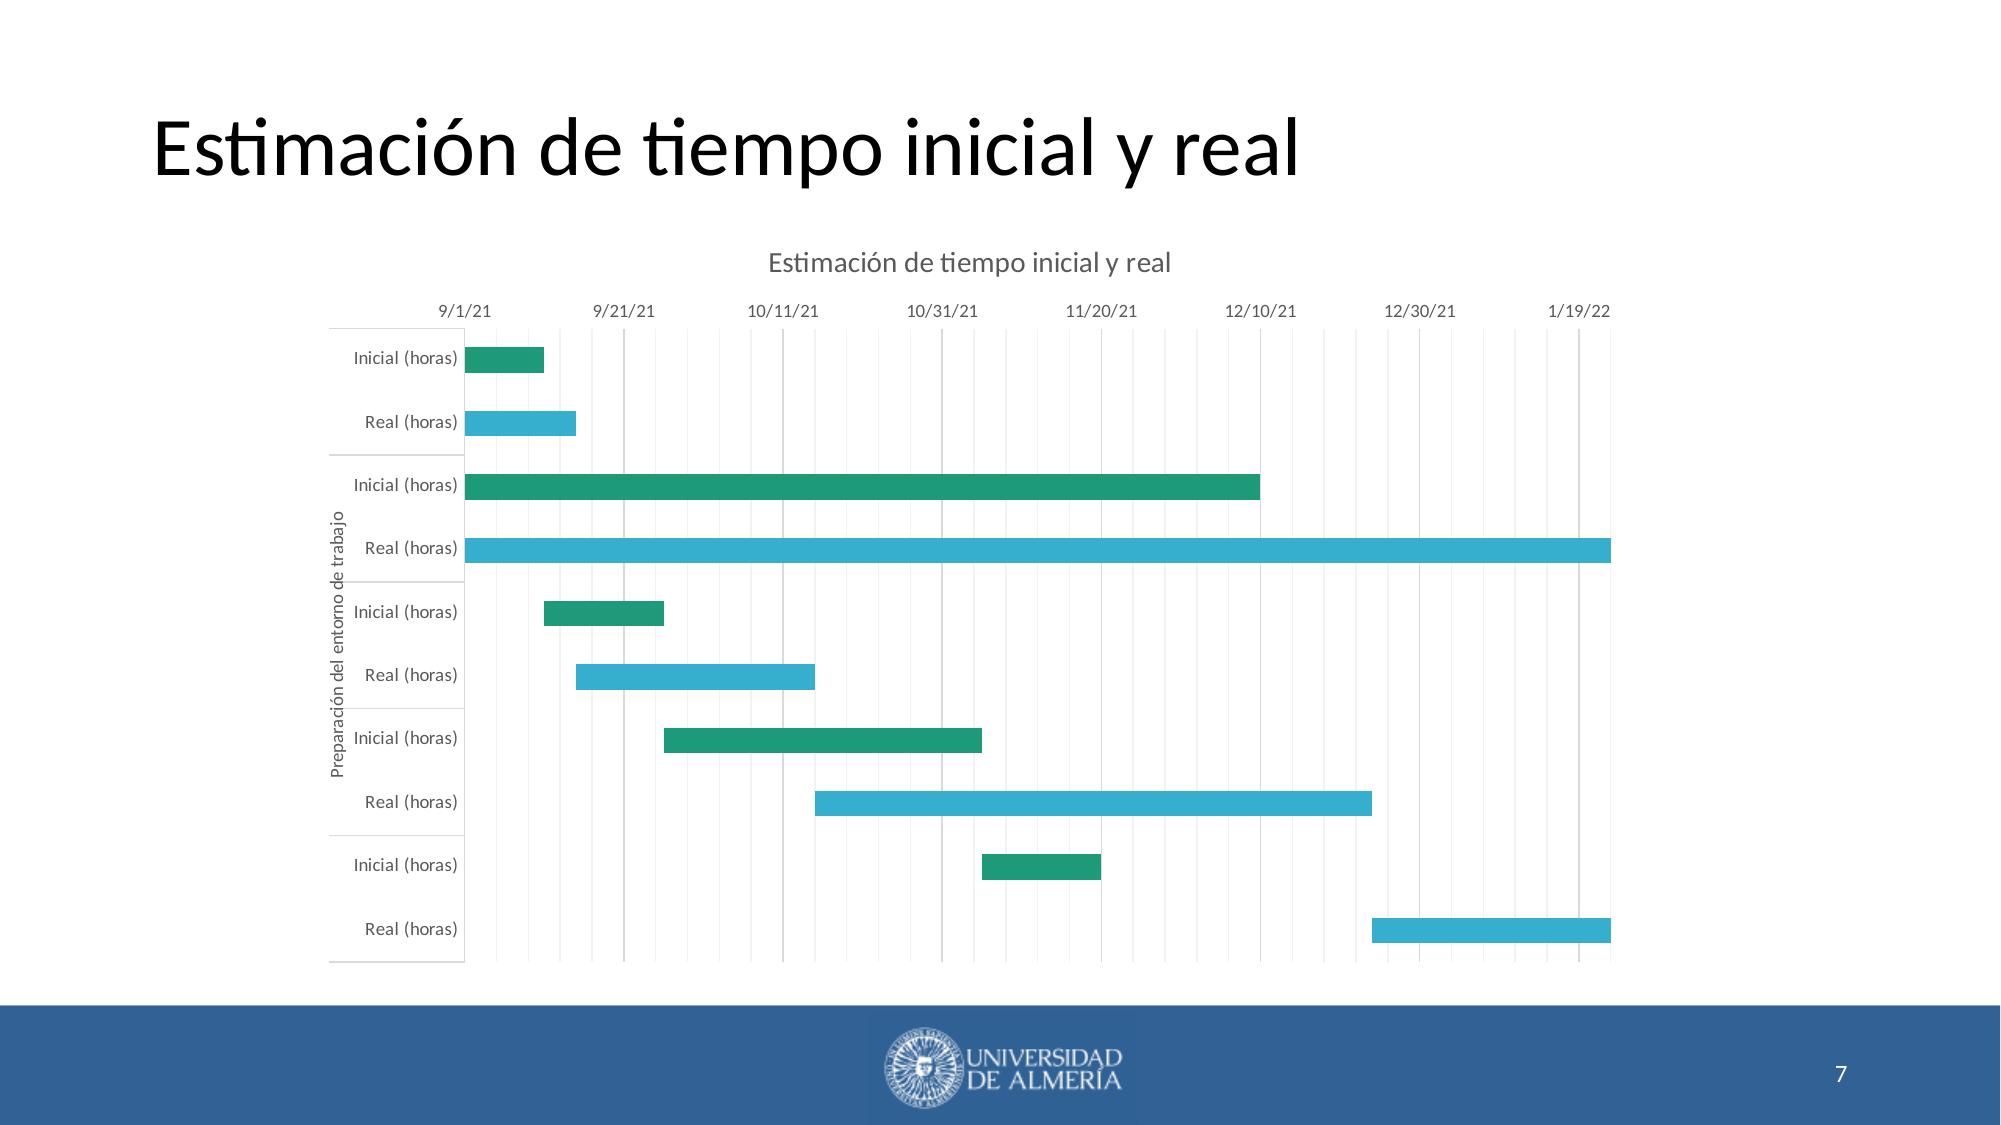

# Estimación de tiempo inicial y real

### Chart: Estimación de tiempo inicial y real

| Category | Estimación de tiempo | Estimación de tiempo |
|---|---|---|
| Inicial (horas) | 44440.0 | 10.0 |
| Real (horas) | 44440.0 | 14.0 |
| Inicial (horas) | 44440.0 | 100.0 |
| Real (horas) | 44440.0 | 144.0 |
| Inicial (horas) | 44450.0 | 15.0 |
| Real (horas) | 44454.0 | 30.0 |
| Inicial (horas) | 44465.0 | 40.0 |
| Real (horas) | 44484.0 | 70.0 |
| Inicial (horas) | 44505.0 | 15.0 |
| Real (horas) | 44554.0 | 30.0 |
7